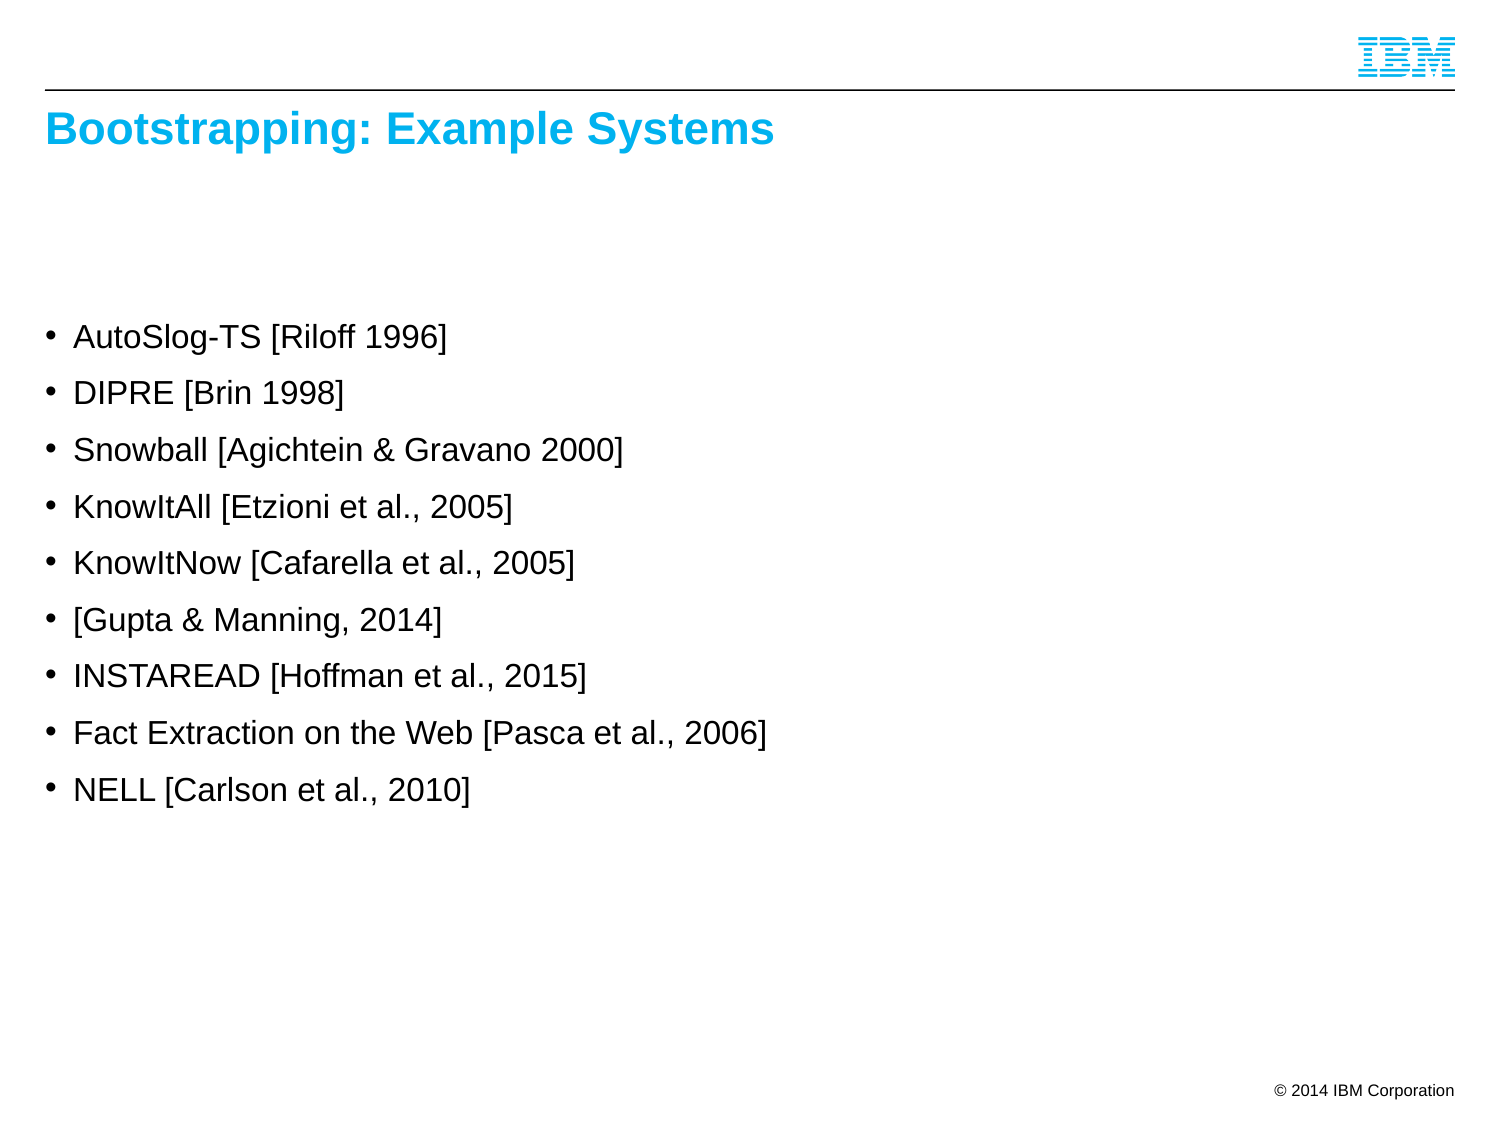

# Bootstrapping: Example Systems
AutoSlog-TS [Riloff 1996]
DIPRE [Brin 1998]
Snowball [Agichtein & Gravano 2000]
KnowItAll [Etzioni et al., 2005]
KnowItNow [Cafarella et al., 2005]
[Gupta & Manning, 2014]
INSTAREAD [Hoffman et al., 2015]
Fact Extraction on the Web [Pasca et al., 2006]
NELL [Carlson et al., 2010]